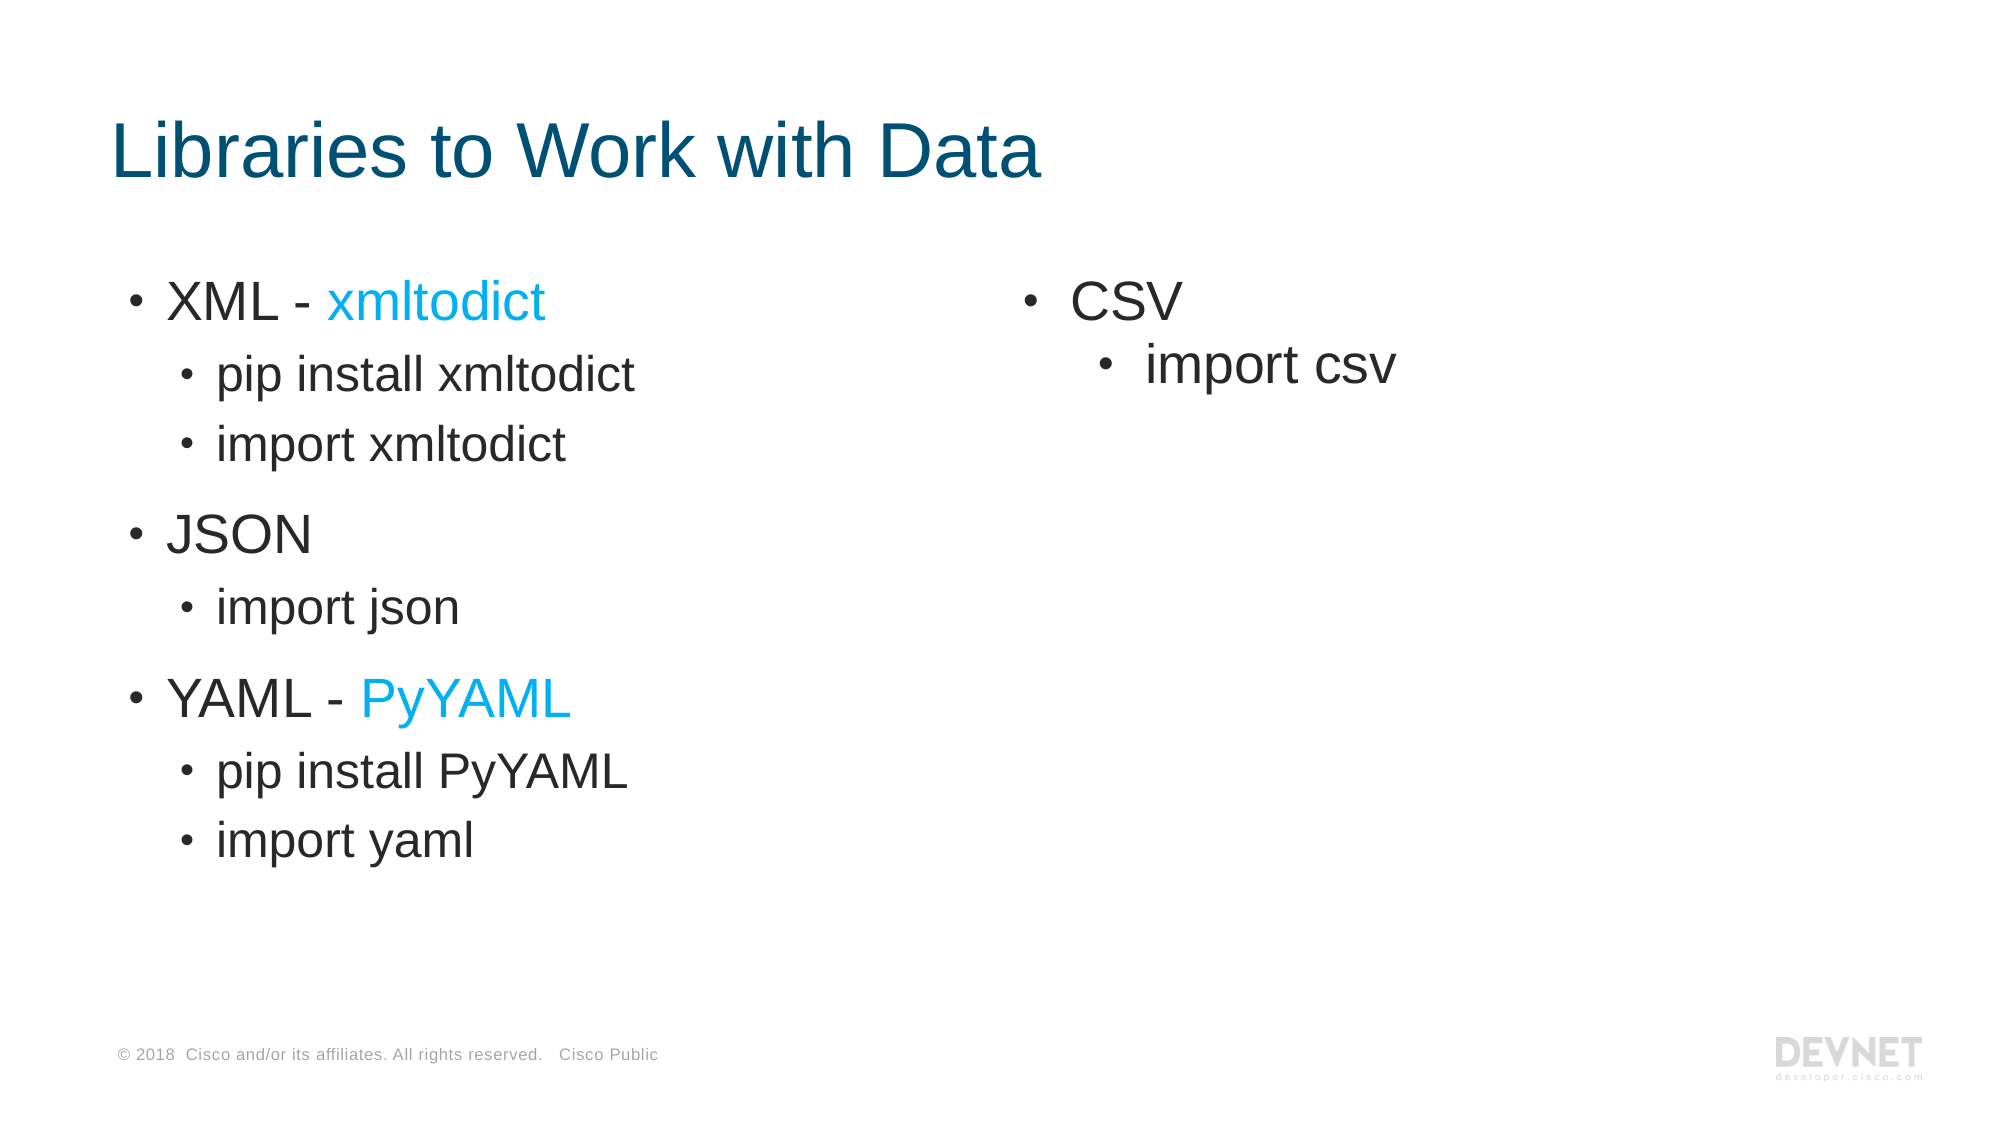

# Libraries to Work with Data
XML - xmltodict
pip install xmltodict
import xmltodict
JSON
import json
YAML - PyYAML
pip install PyYAML
import yaml

CSV
import csv